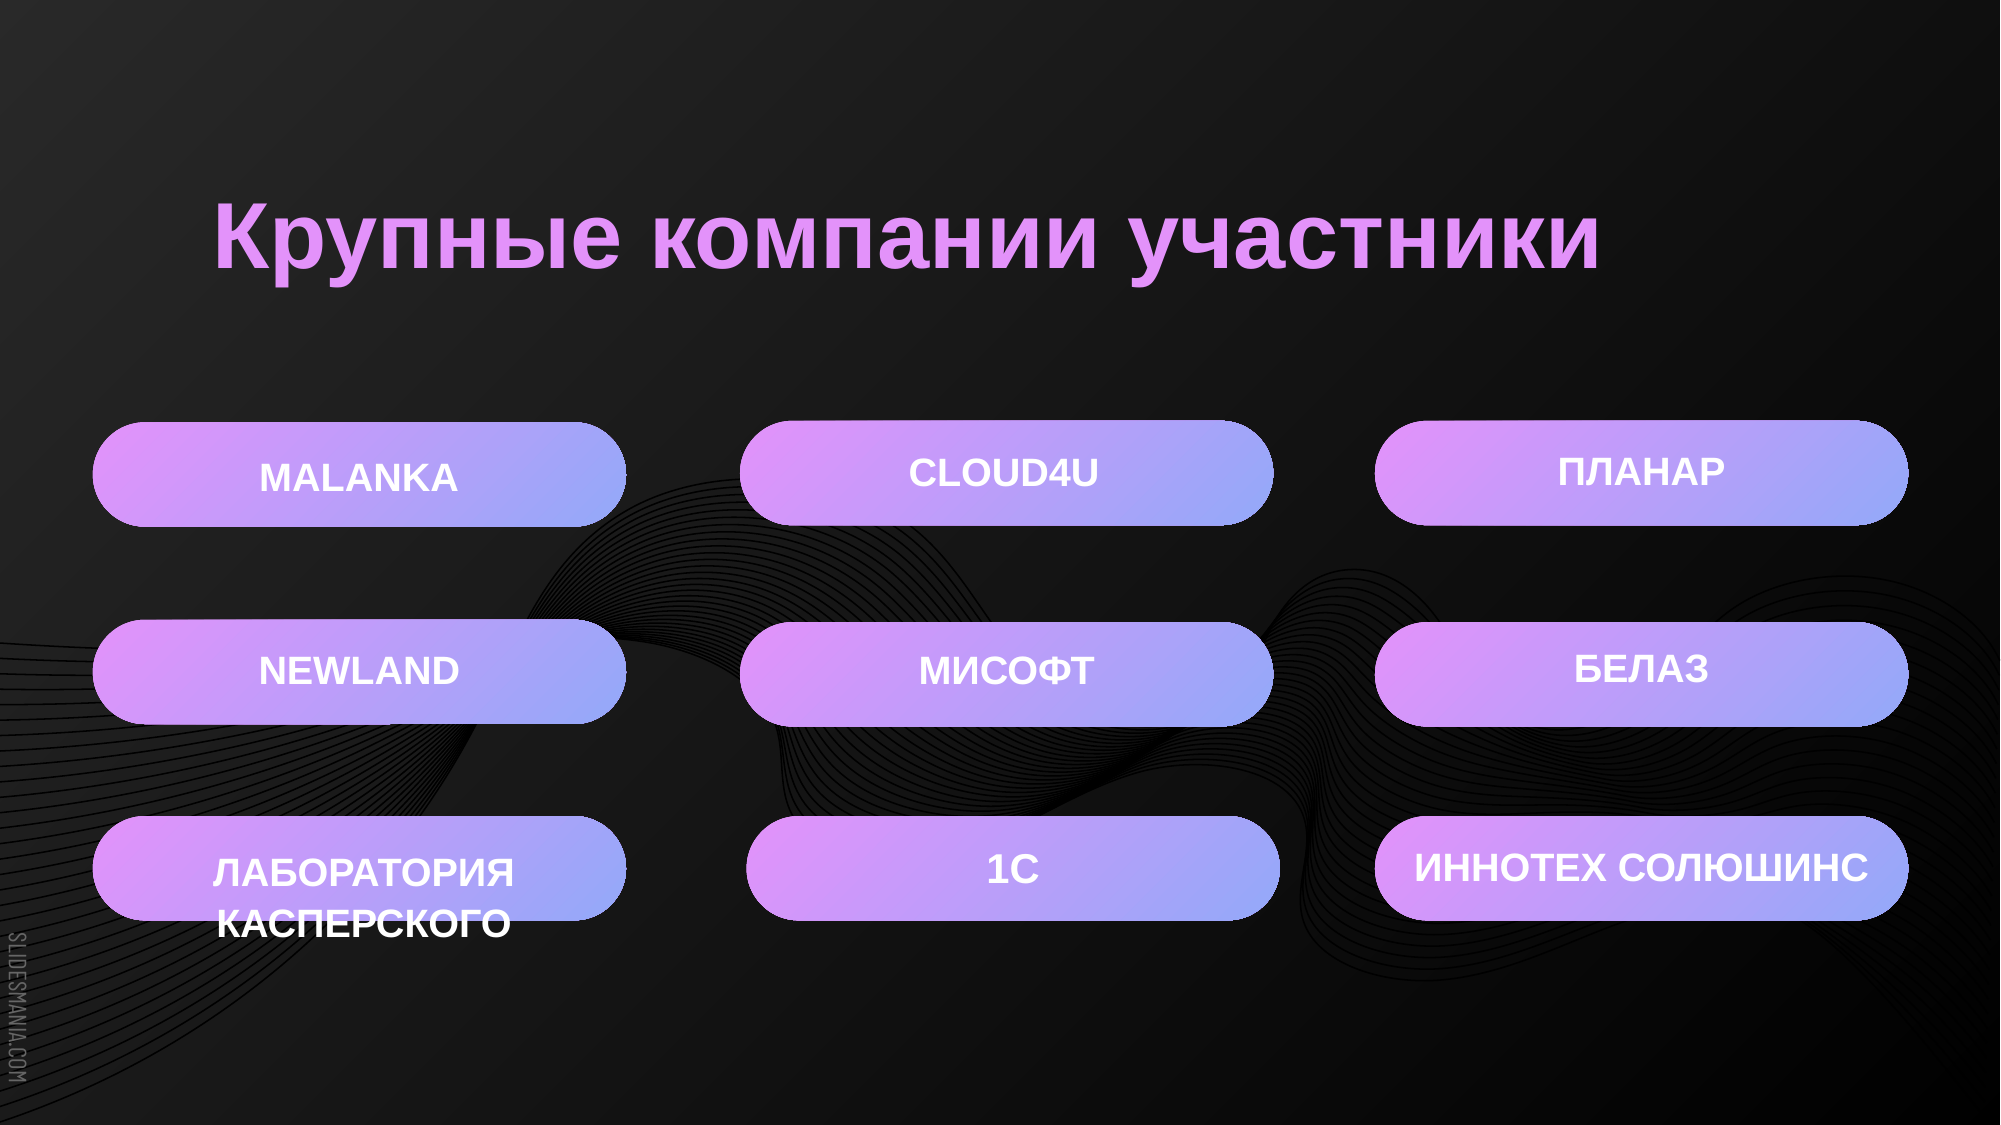

# Крупные компании участники

ПЛАНАР
CLOUD4U
MALANKA

БЕЛАЗ
NEWLAND

МИСОФТ

1С

ИННОТЕХ СОЛЮШИНС

ЛАБОРАТОРИЯ КАСПЕРСКОГО